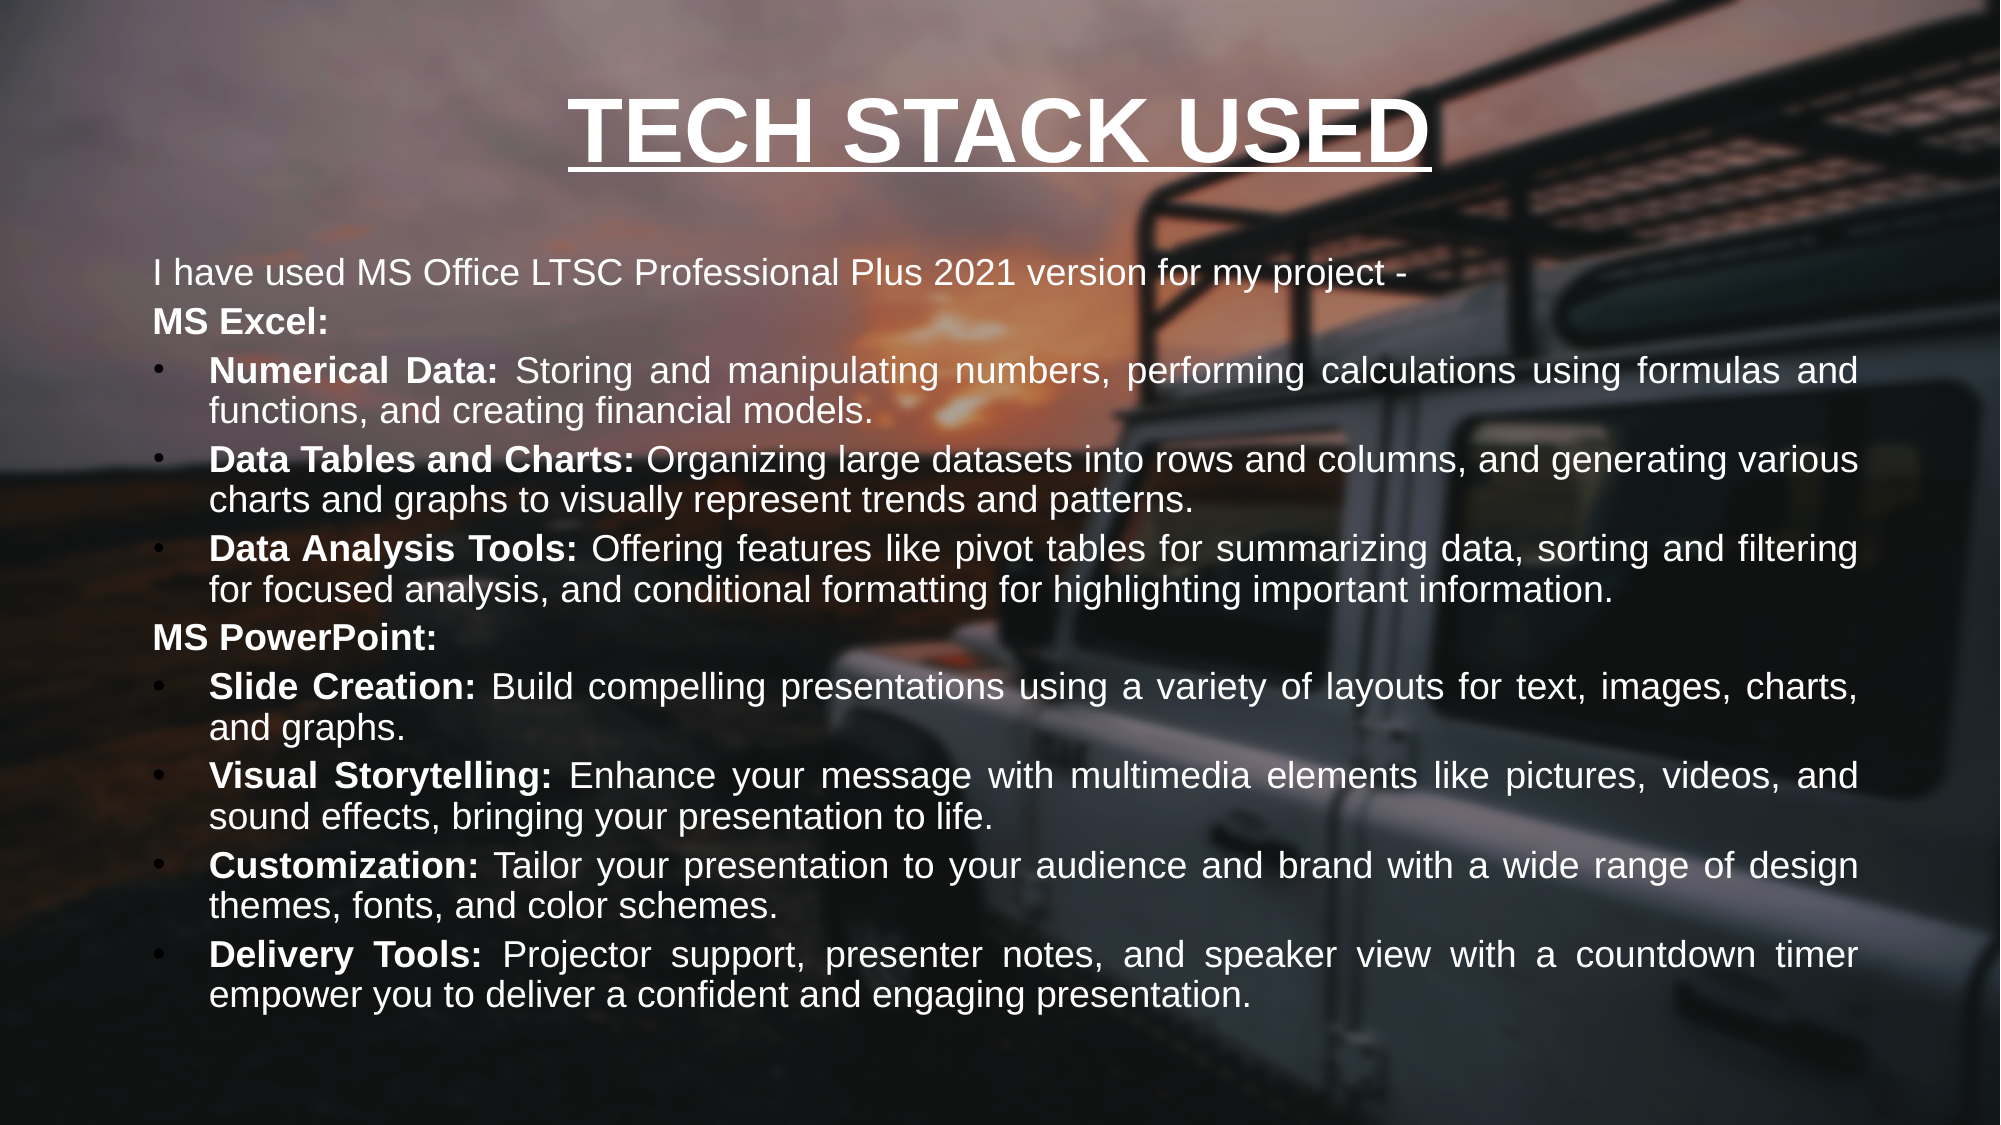

# TECH STACK USED
I have used MS Office LTSC Professional Plus 2021 version for my project -
MS Excel:
Numerical Data: Storing and manipulating numbers, performing calculations using formulas and functions, and creating financial models.
Data Tables and Charts: Organizing large datasets into rows and columns, and generating various charts and graphs to visually represent trends and patterns.
Data Analysis Tools: Offering features like pivot tables for summarizing data, sorting and filtering for focused analysis, and conditional formatting for highlighting important information.
MS PowerPoint:
Slide Creation: Build compelling presentations using a variety of layouts for text, images, charts, and graphs.
Visual Storytelling: Enhance your message with multimedia elements like pictures, videos, and sound effects, bringing your presentation to life.
Customization: Tailor your presentation to your audience and brand with a wide range of design themes, fonts, and color schemes.
Delivery Tools: Projector support, presenter notes, and speaker view with a countdown timer empower you to deliver a confident and engaging presentation.